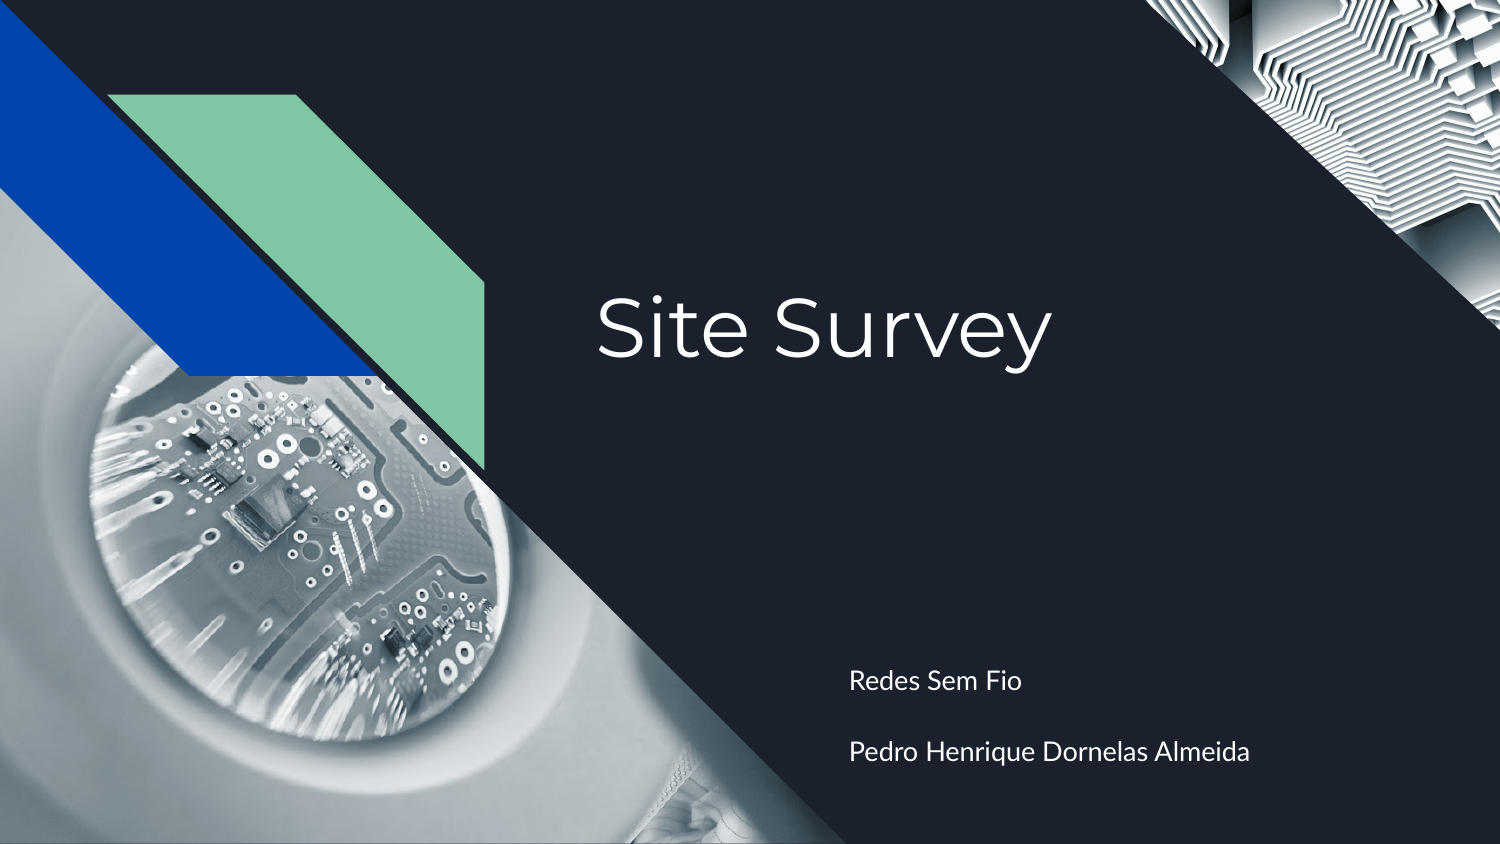

# Site Survey
Redes Sem Fio
Pedro Henrique Dornelas Almeida